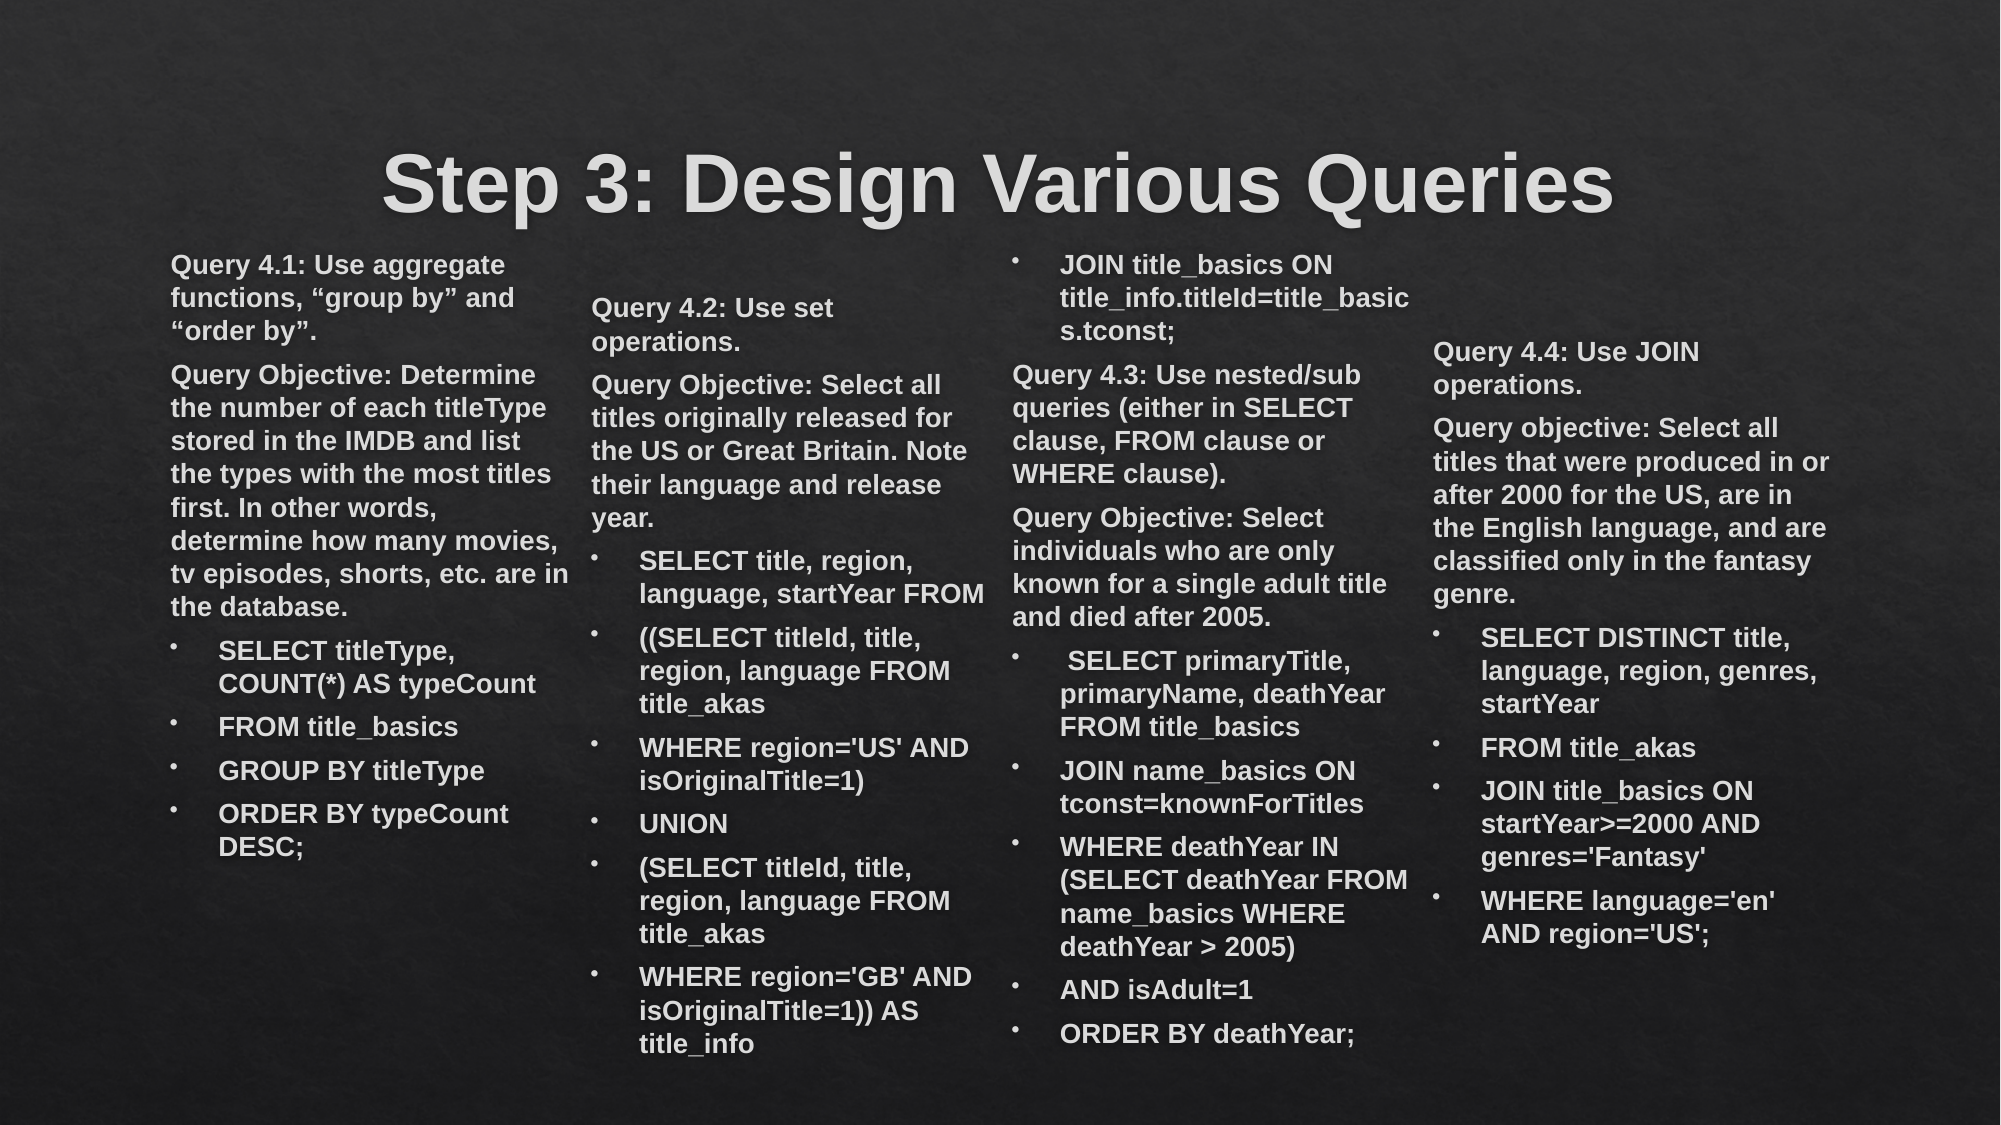

# Step 3: Design Various Queries
Query 4.1: Use aggregate functions, “group by” and “order by”.
Query Objective: Determine the number of each titleType stored in the IMDB and list the types with the most titles first. In other words, determine how many movies, tv episodes, shorts, etc. are in the database.
SELECT titleType, COUNT(*) AS typeCount
FROM title_basics
GROUP BY titleType
ORDER BY typeCount DESC;

Query 4.2: Use set operations.
Query Objective: Select all titles originally released for the US or Great Britain. Note their language and release year.
SELECT title, region, language, startYear FROM
((SELECT titleId, title, region, language FROM title_akas
WHERE region='US' AND isOriginalTitle=1)
UNION
(SELECT titleId, title, region, language FROM title_akas
WHERE region='GB' AND isOriginalTitle=1)) AS title_info
JOIN title_basics ON title_info.titleId=title_basics.tconst;
Query 4.3: Use nested/sub queries (either in SELECT clause, FROM clause or WHERE clause).
Query Objective: Select individuals who are only known for a single adult title and died after 2005.
 SELECT primaryTitle, primaryName, deathYear FROM title_basics
JOIN name_basics ON tconst=knownForTitles
WHERE deathYear IN (SELECT deathYear FROM name_basics WHERE deathYear > 2005)
AND isAdult=1
ORDER BY deathYear;

Query 4.4: Use JOIN operations.
Query objective: Select all titles that were produced in or after 2000 for the US, are in the English language, and are classified only in the fantasy genre.
SELECT DISTINCT title, language, region, genres, startYear
FROM title_akas
JOIN title_basics ON startYear>=2000 AND genres='Fantasy'
WHERE language='en' AND region='US';